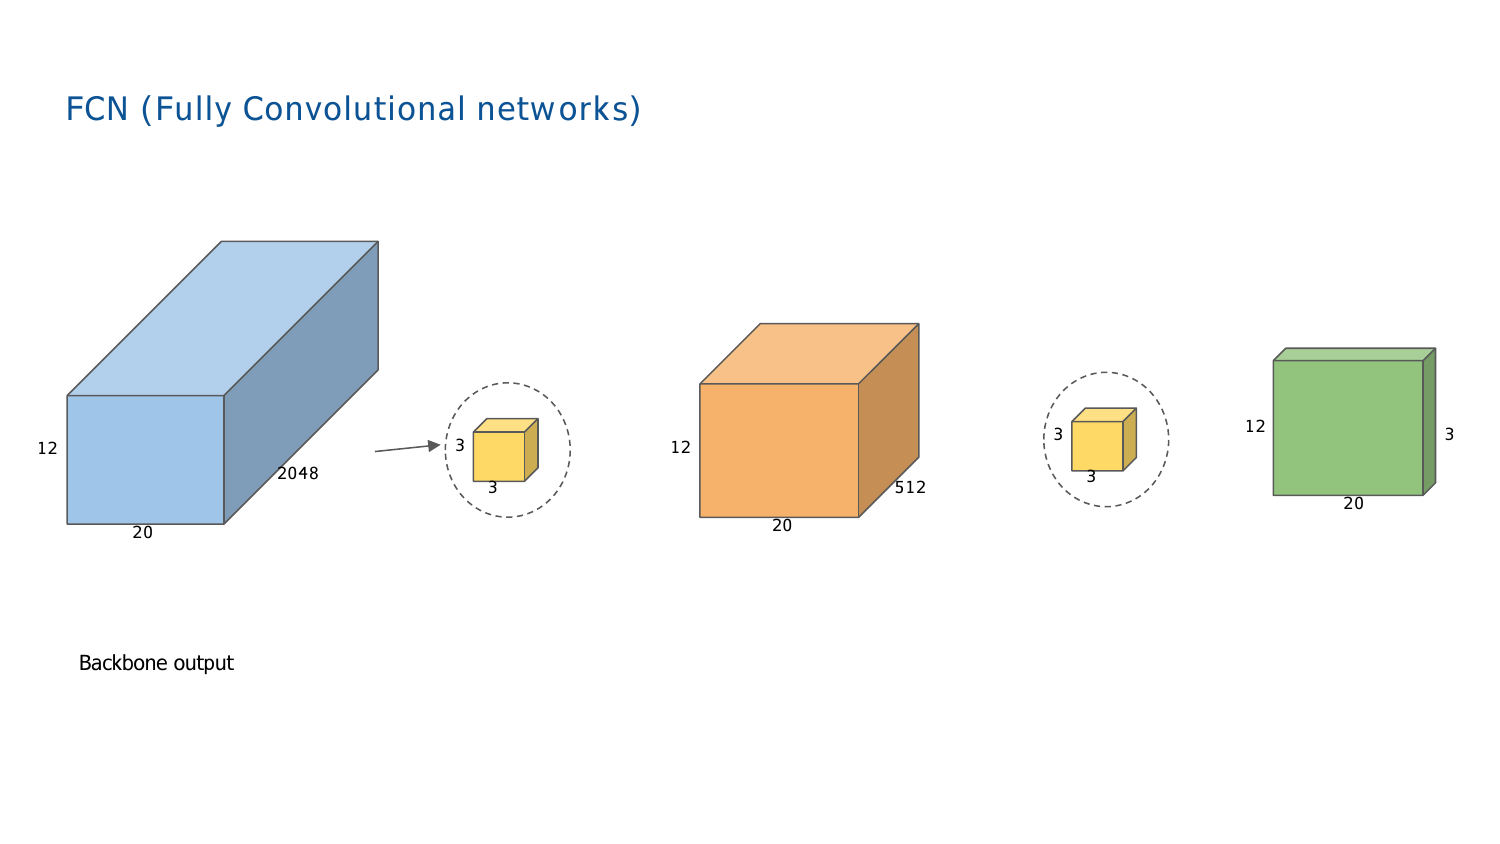

# FCN (Fully Convolutional networks)

12
2048
20

12
512
20

3
3

3
3
12
3
20
Backbone output